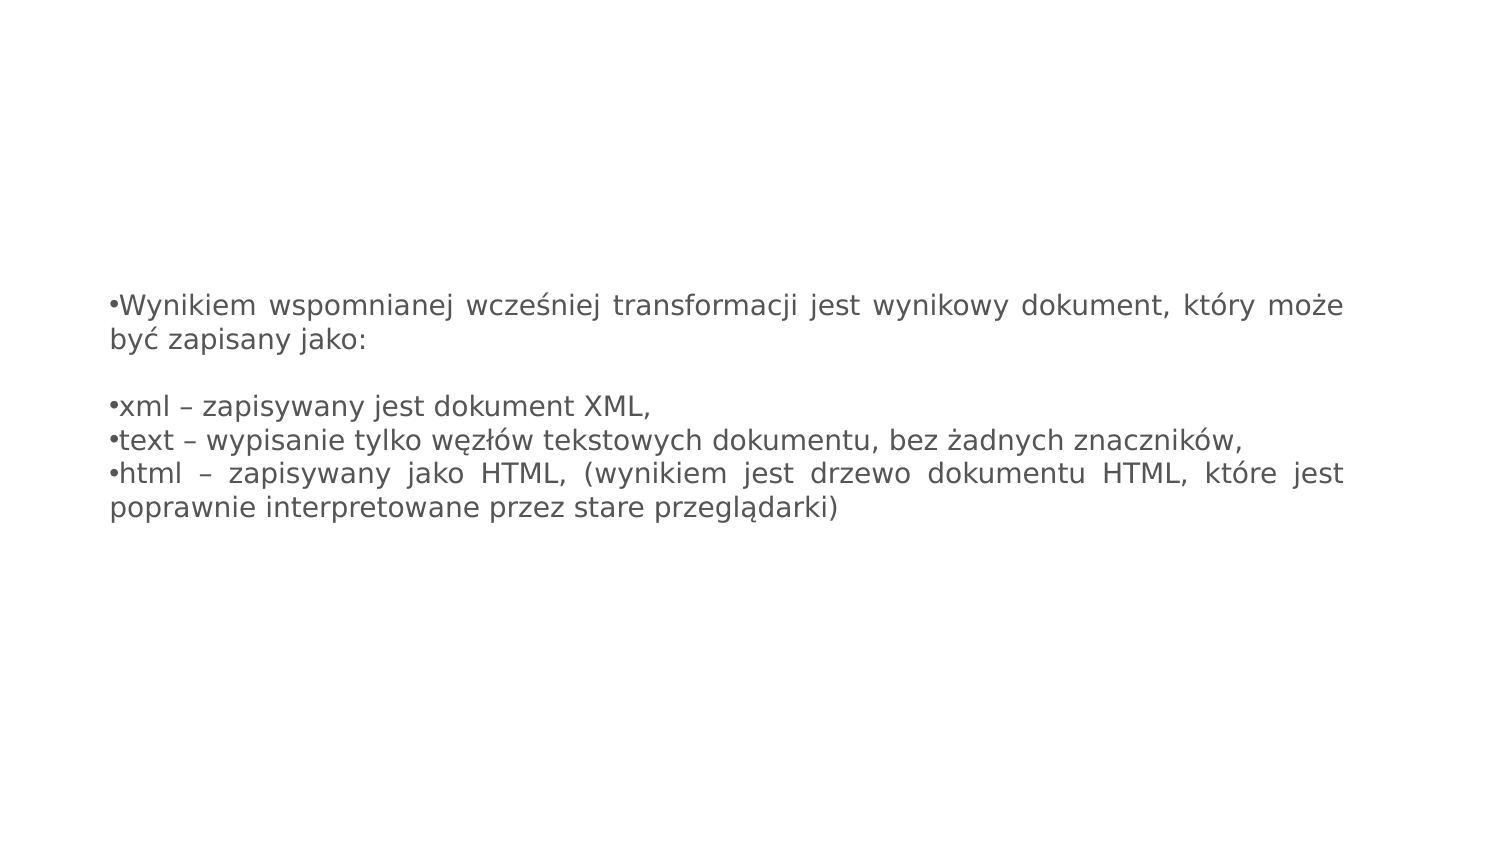

Wynikiem wspomnianej wcześniej transformacji jest wynikowy dokument, który może być zapisany jako:

xml – zapisywany jest dokument XML,
text – wypisanie tylko węzłów tekstowych dokumentu, bez żadnych znaczników,
html – zapisywany jako HTML, (wynikiem jest drzewo dokumentu HTML, które jest poprawnie interpretowane przez stare przeglądarki)